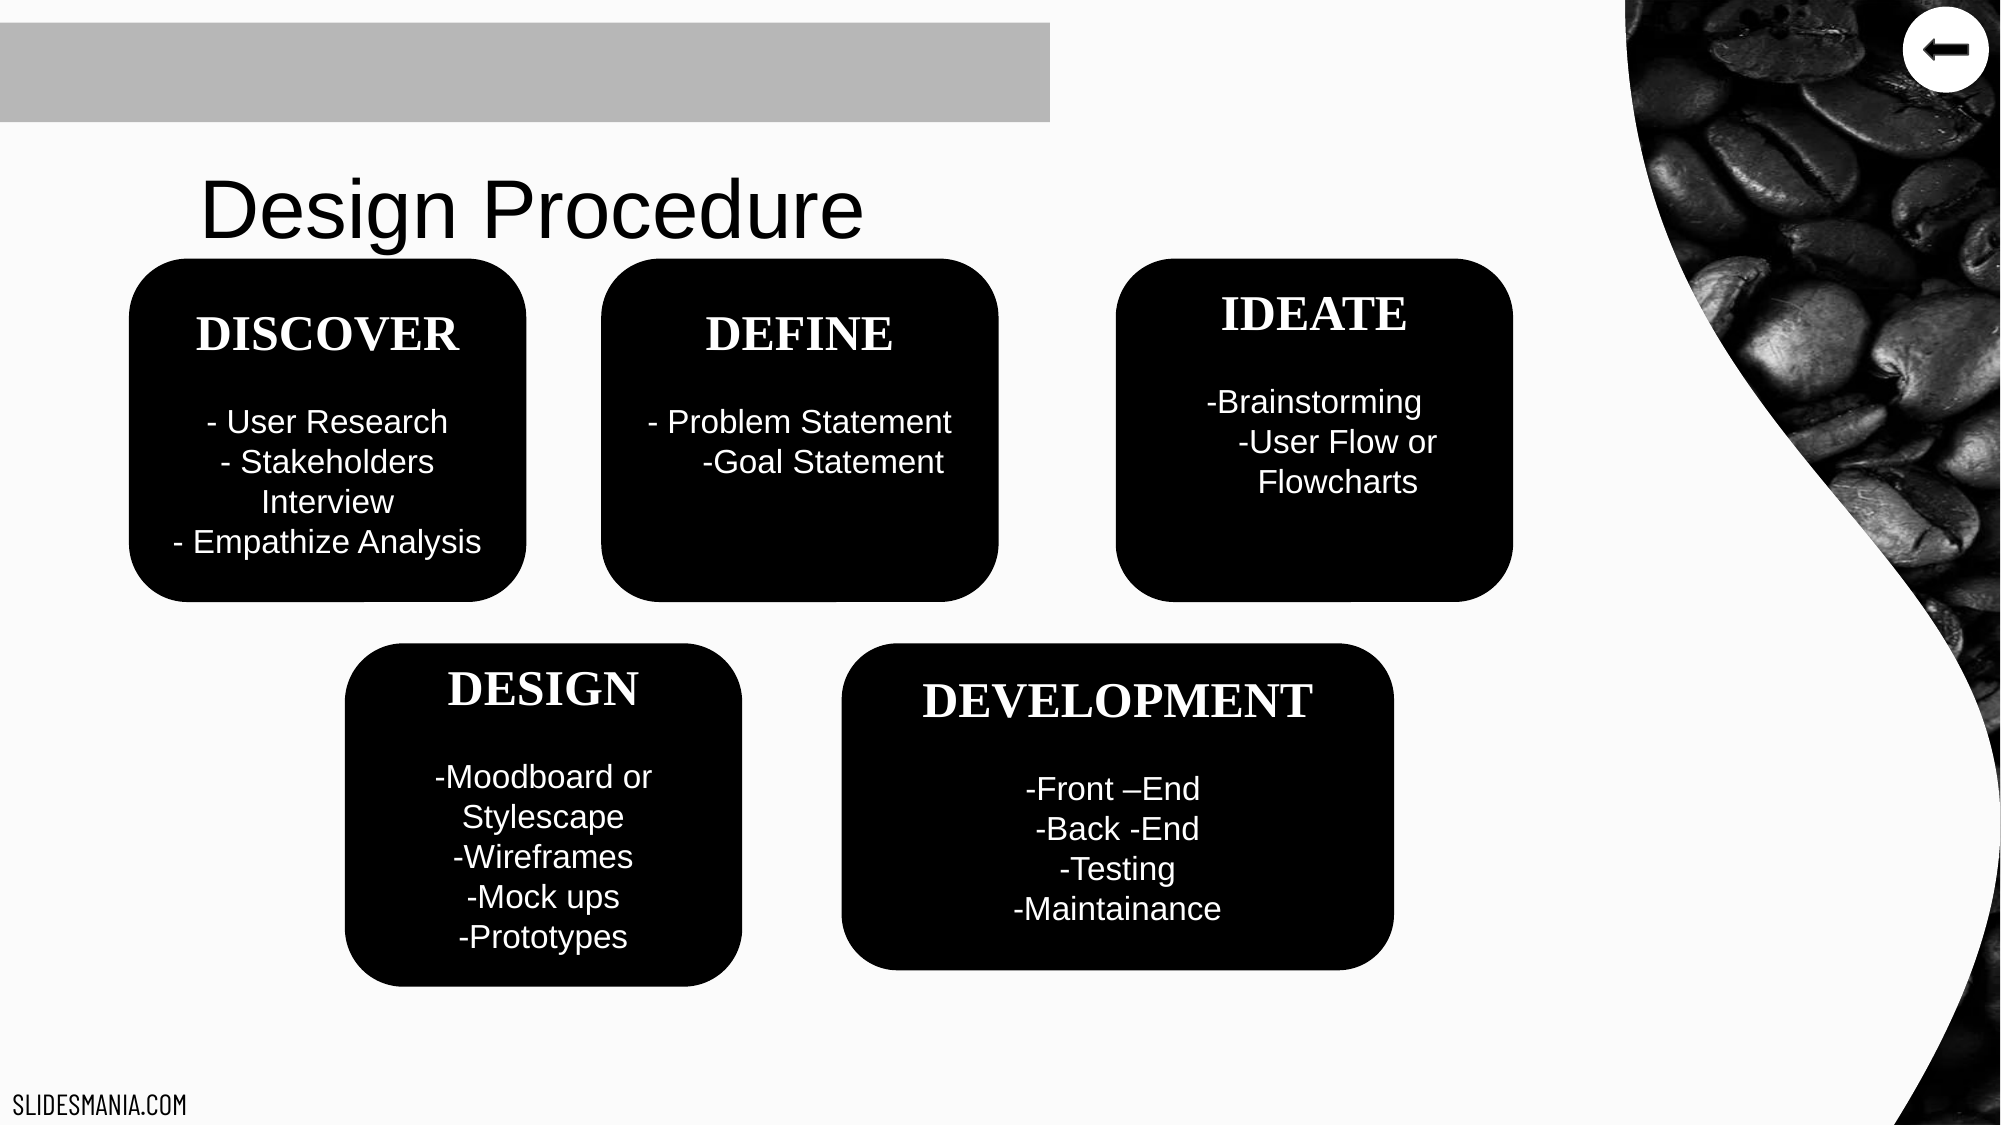

# Design Procedure
IDEATE

-Brainstorming
-User Flow or Flowcharts

DISCOVER

- User Research
- Stakeholders Interview
- Empathize Analysis
DEFINE

- Problem Statement
-Goal Statement

DESIGN

-Moodboard or Stylescape
-Wireframes
-Mock ups
-Prototypes

DEVELOPMENT

-Front –End
-Back -End
-Testing
-Maintainance